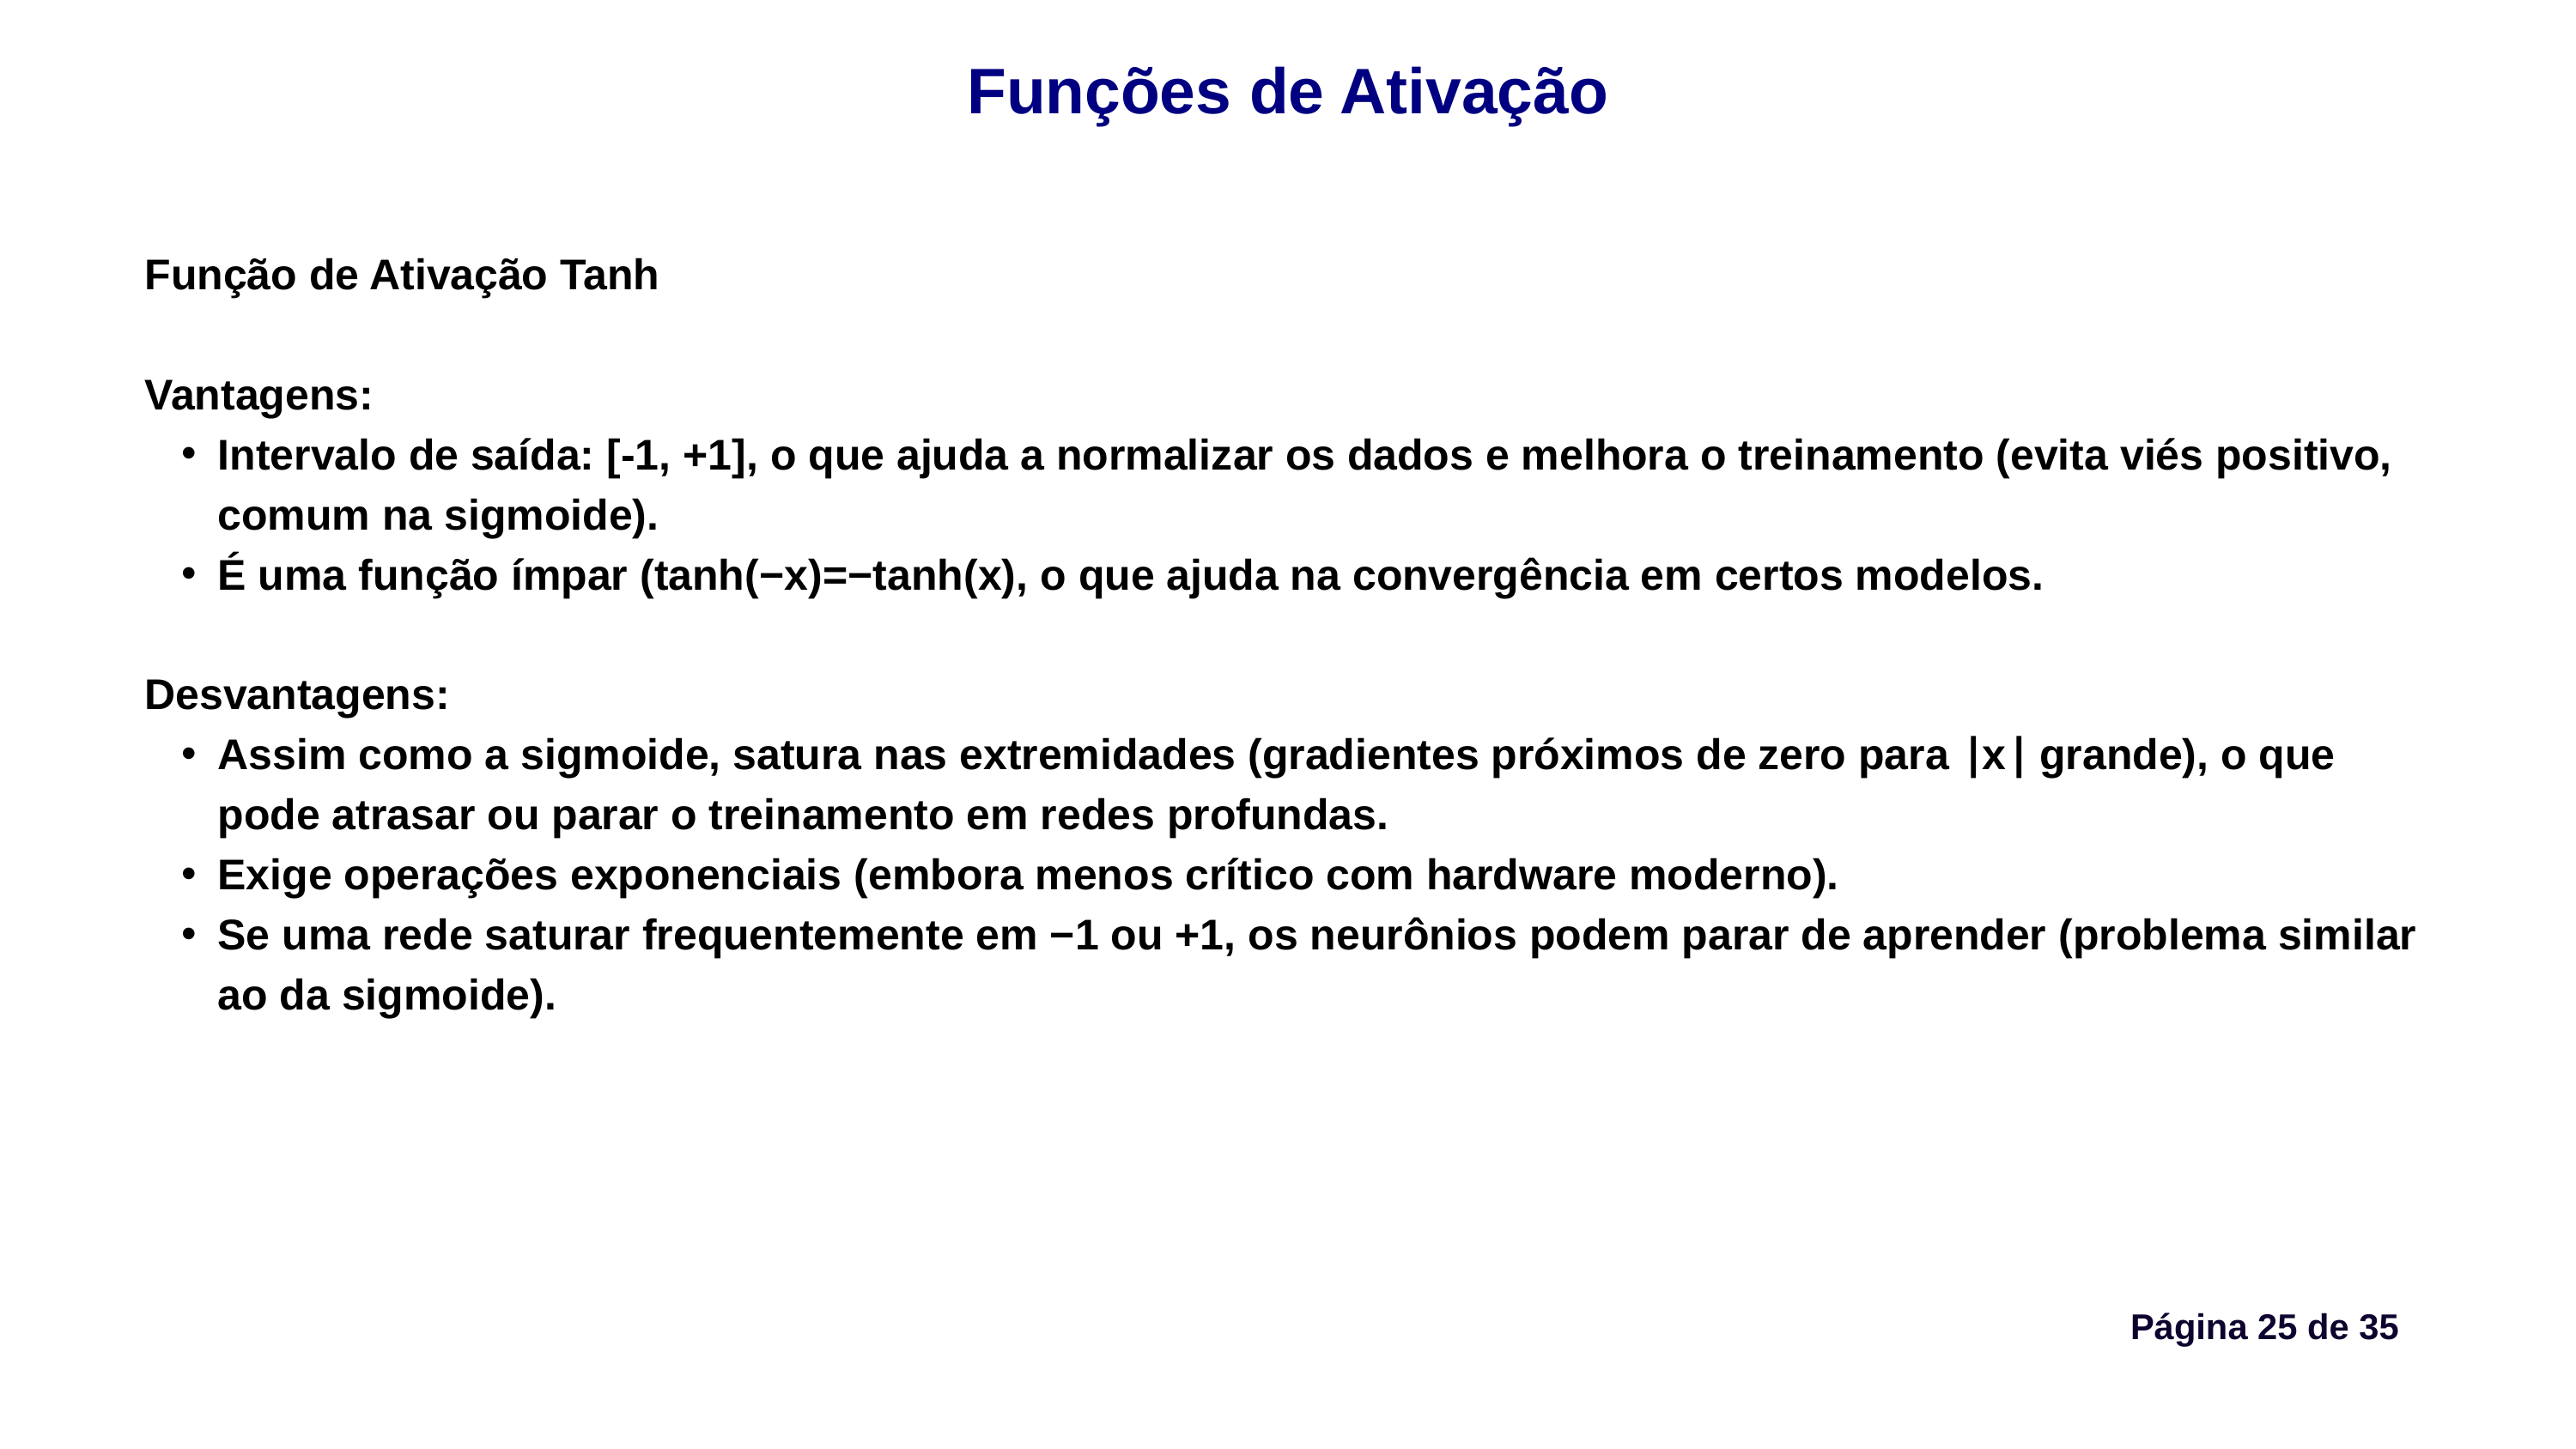

Funções de Ativação

Função de Ativação Tanh

Vantagens:
Intervalo de saída: [-1, +1], o que ajuda a normalizar os dados e melhora o treinamento (evita viés positivo, comum na sigmoide).
É uma função ímpar (tanh⁡(−x)=−tanh⁡(x), o que ajuda na convergência em certos modelos.

Desvantagens:
Assim como a sigmoide, satura nas extremidades (gradientes próximos de zero para ∣x∣ grande), o que pode atrasar ou parar o treinamento em redes profundas.
Exige operações exponenciais (embora menos crítico com hardware moderno).
Se uma rede saturar frequentemente em −1 ou +1, os neurônios podem parar de aprender (problema similar ao da sigmoide).
Página 25 de 35